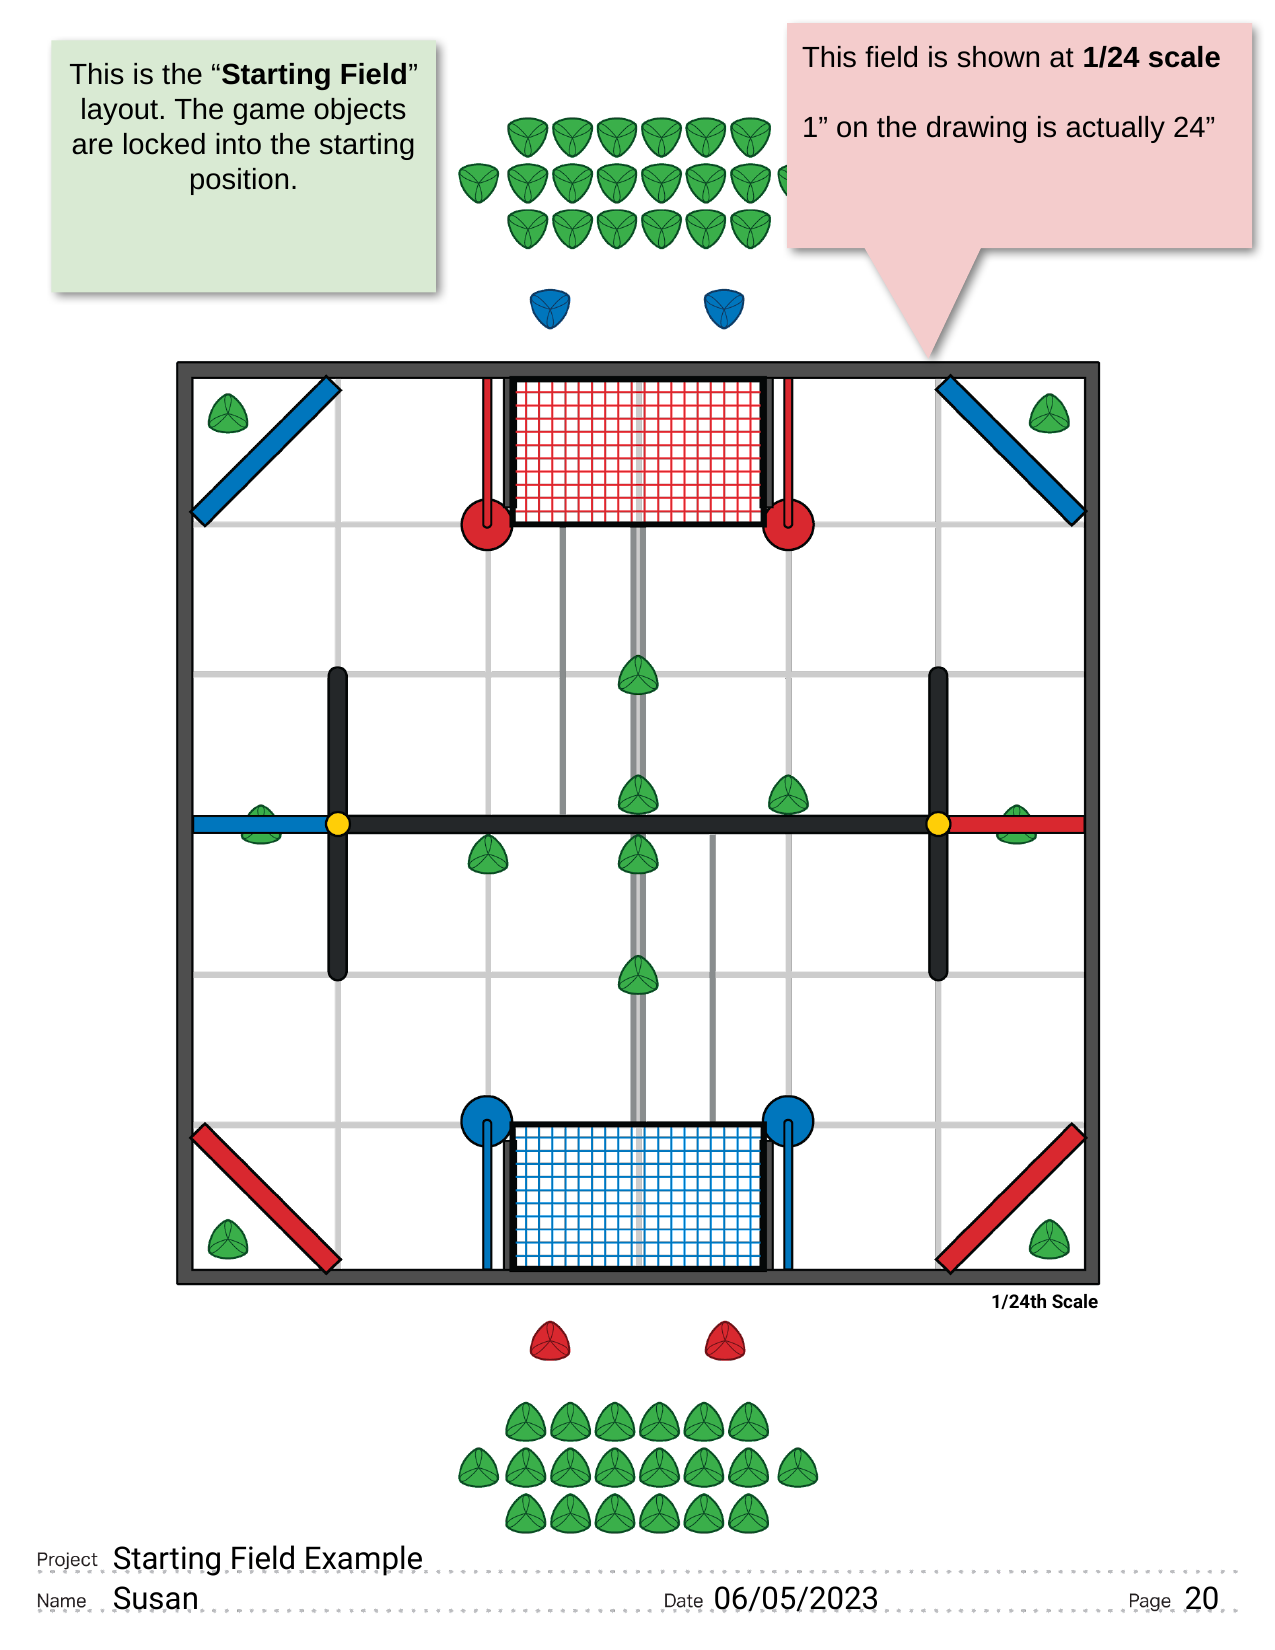

This field is shown at 1/24 scale

1” on the drawing is actually 24”
This is the “Starting Field” layout. The game objects are locked into the starting position.

# Starting Field Example
06/05/2023
20
Susan